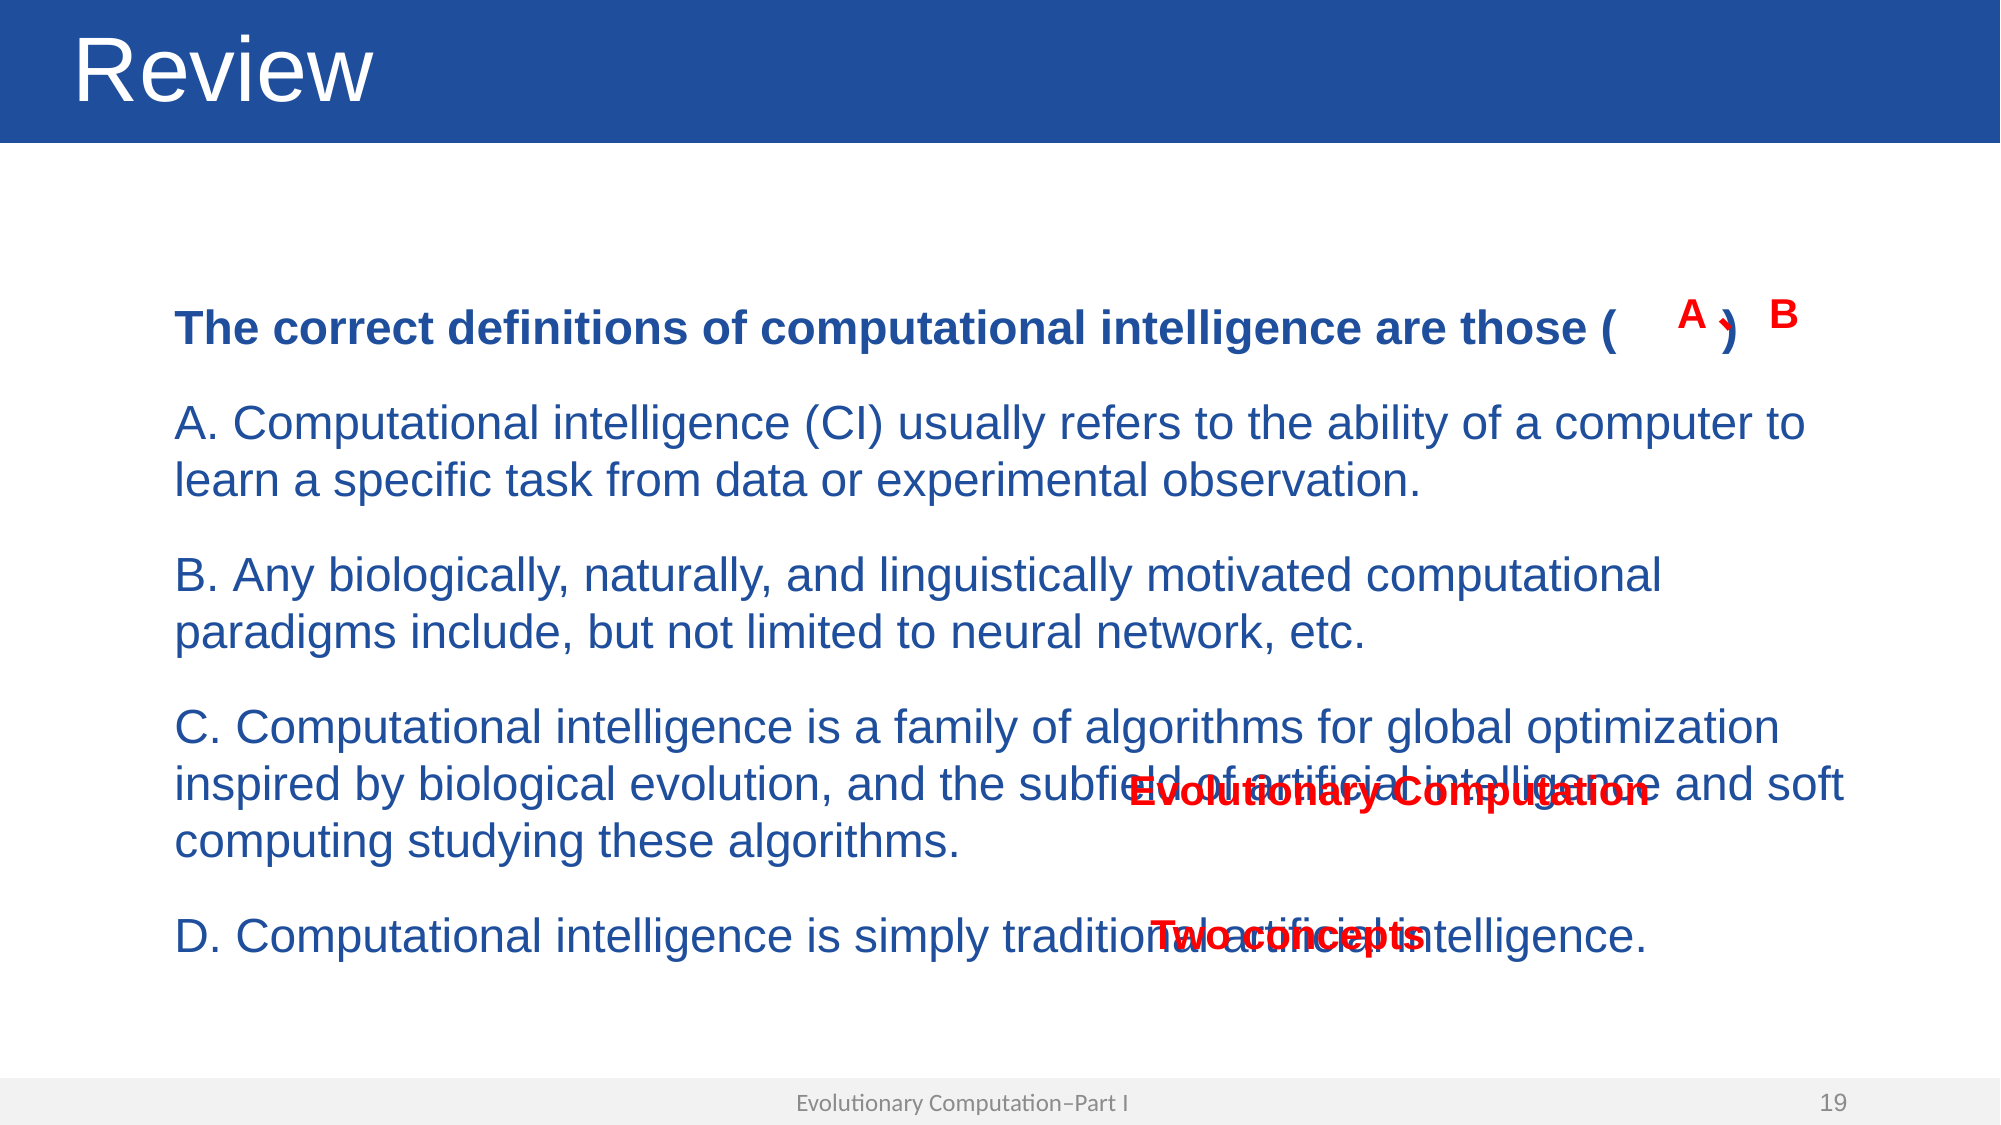

# Review
A、B
The correct definitions of computational intelligence are those (        )
A. Computational intelligence (CI) usually refers to the ability of a computer to learn a specific task from data or experimental observation.
B. Any biologically, naturally, and linguistically motivated computational paradigms include, but not limited to neural network, etc.
C. Computational intelligence is a family of algorithms for global optimization inspired by biological evolution, and the subfield of artificial intelligence and soft computing studying these algorithms.
D. Computational intelligence is simply traditional artificial intelligence.

Evolutionary Computation
Two concepts
Evolutionary Computation–Part I
19